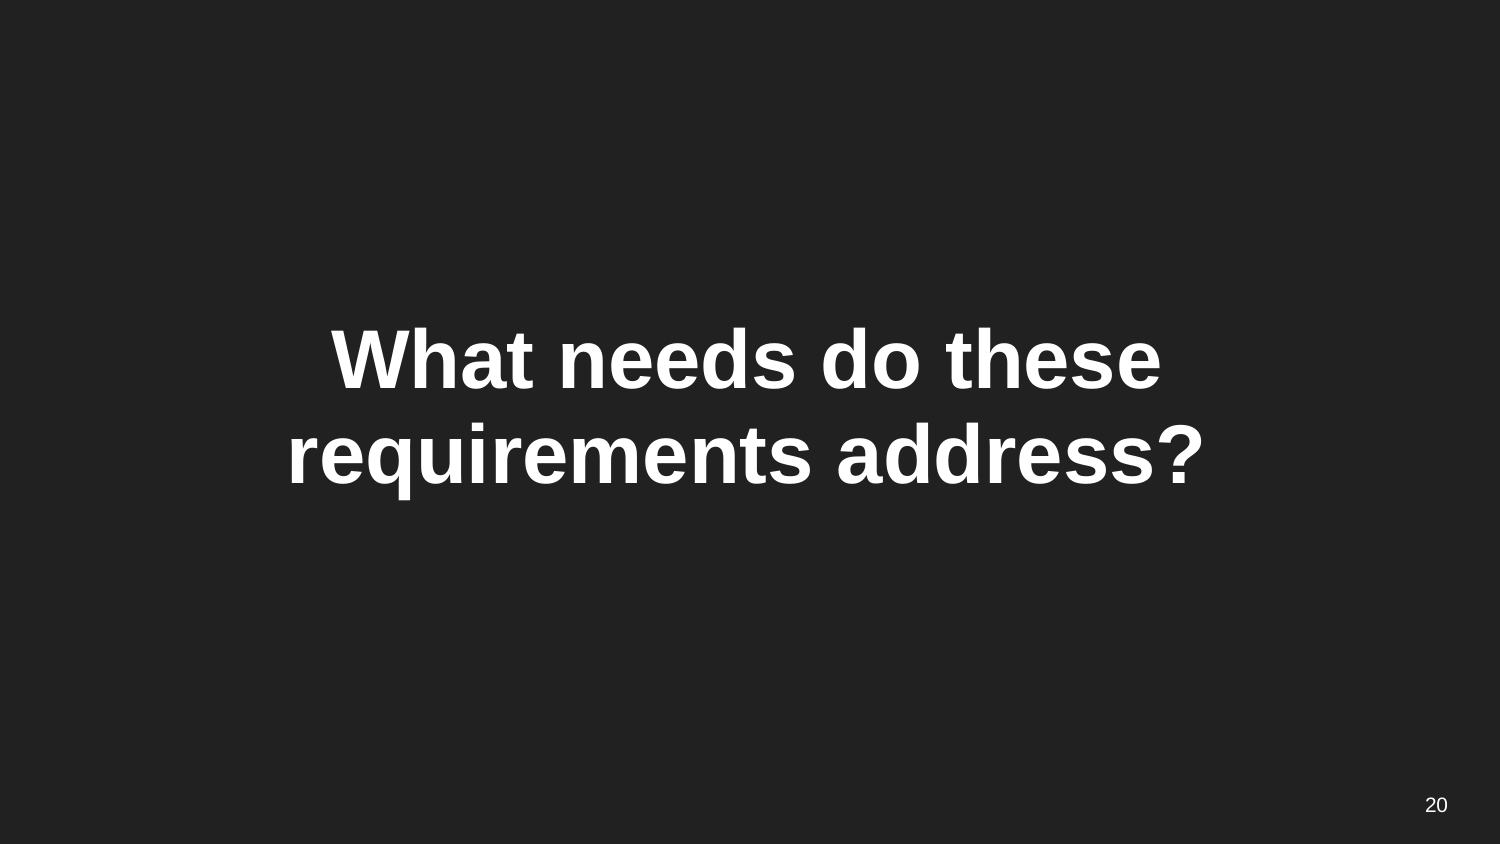

# What needs do these requirements address?
20